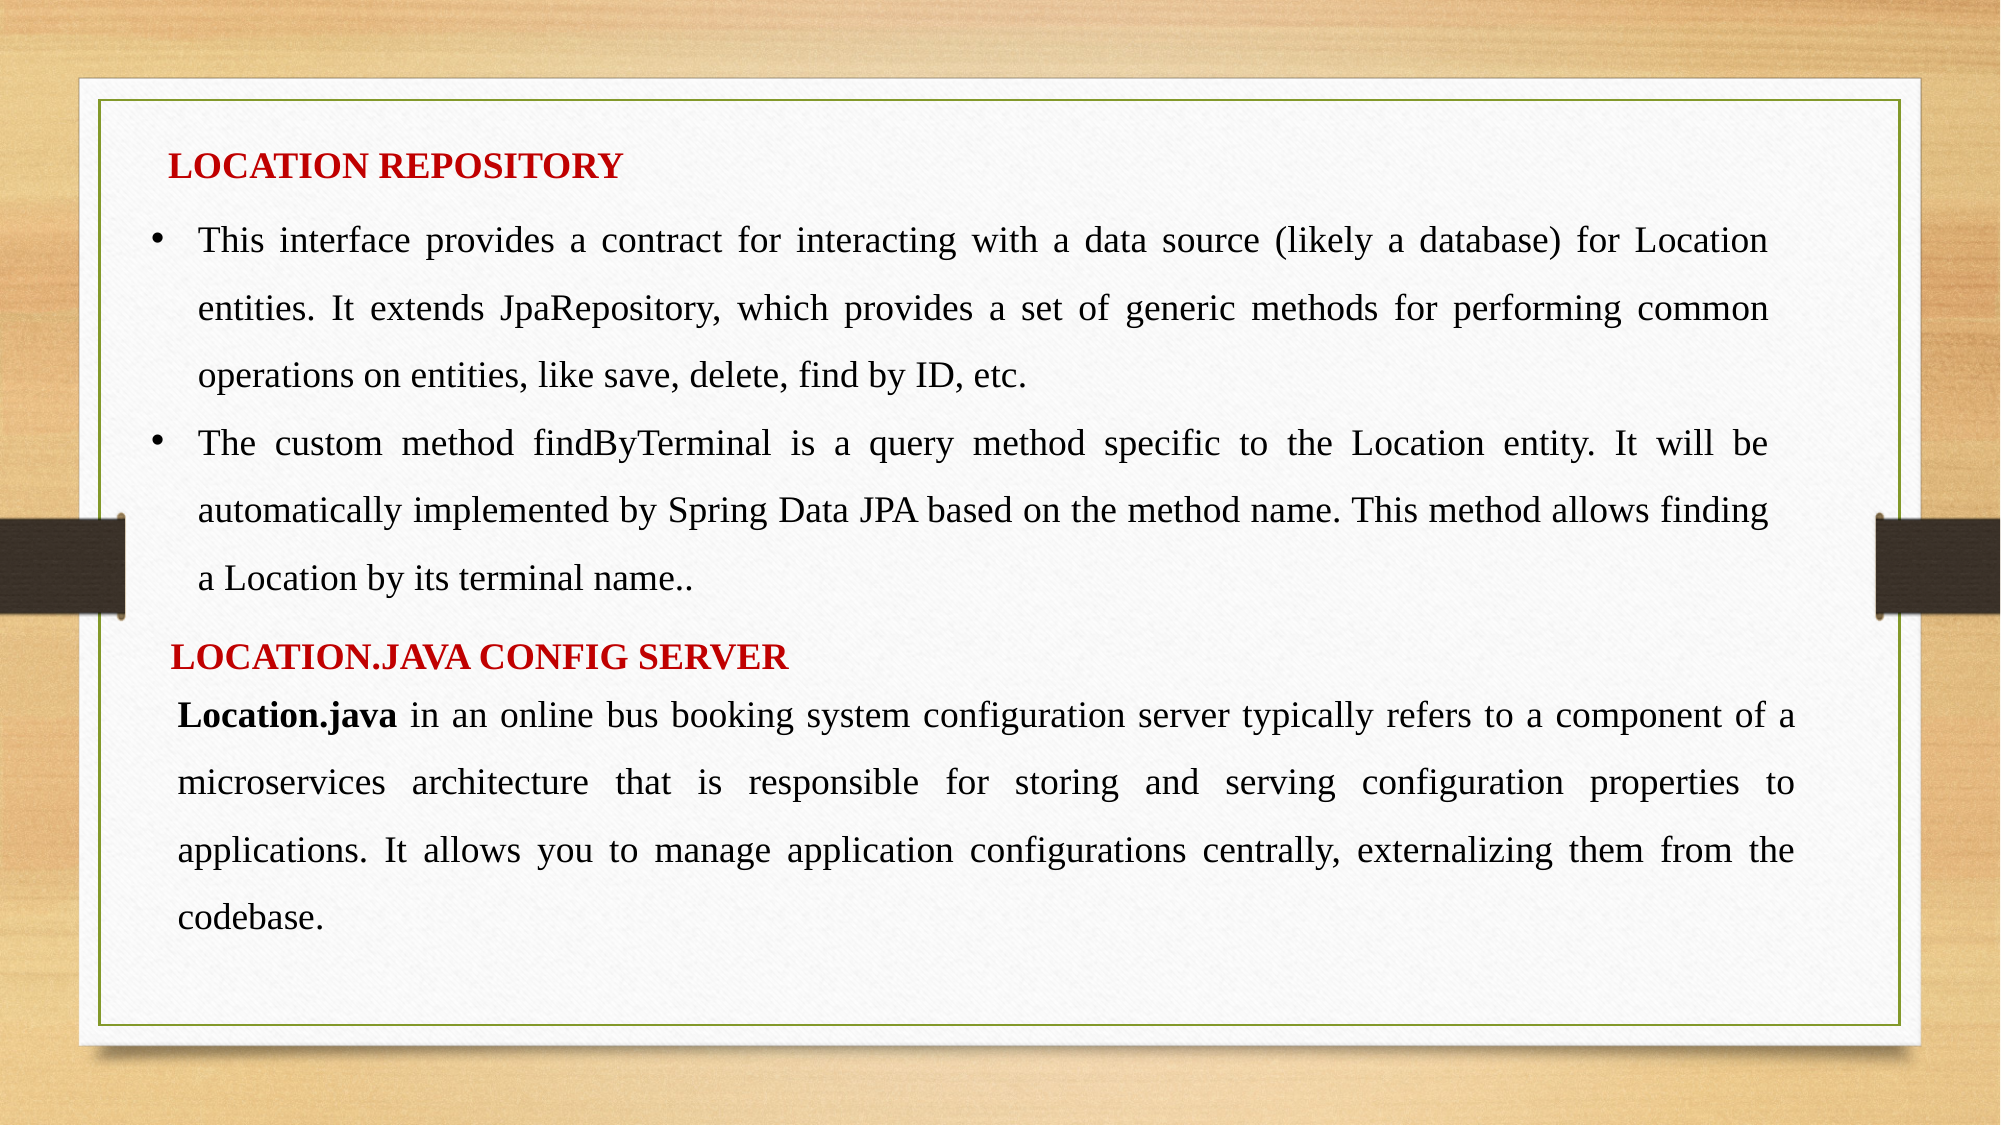

LOCATION REPOSITORY
This interface provides a contract for interacting with a data source (likely a database) for Location entities. It extends JpaRepository, which provides a set of generic methods for performing common operations on entities, like save, delete, find by ID, etc.
The custom method findByTerminal is a query method specific to the Location entity. It will be automatically implemented by Spring Data JPA based on the method name. This method allows finding a Location by its terminal name..

LOCATION.JAVA CONFIG SERVER

Location.java in an online bus booking system configuration server typically refers to a component of a microservices architecture that is responsible for storing and serving configuration properties to applications. It allows you to manage application configurations centrally, externalizing them from the codebase.